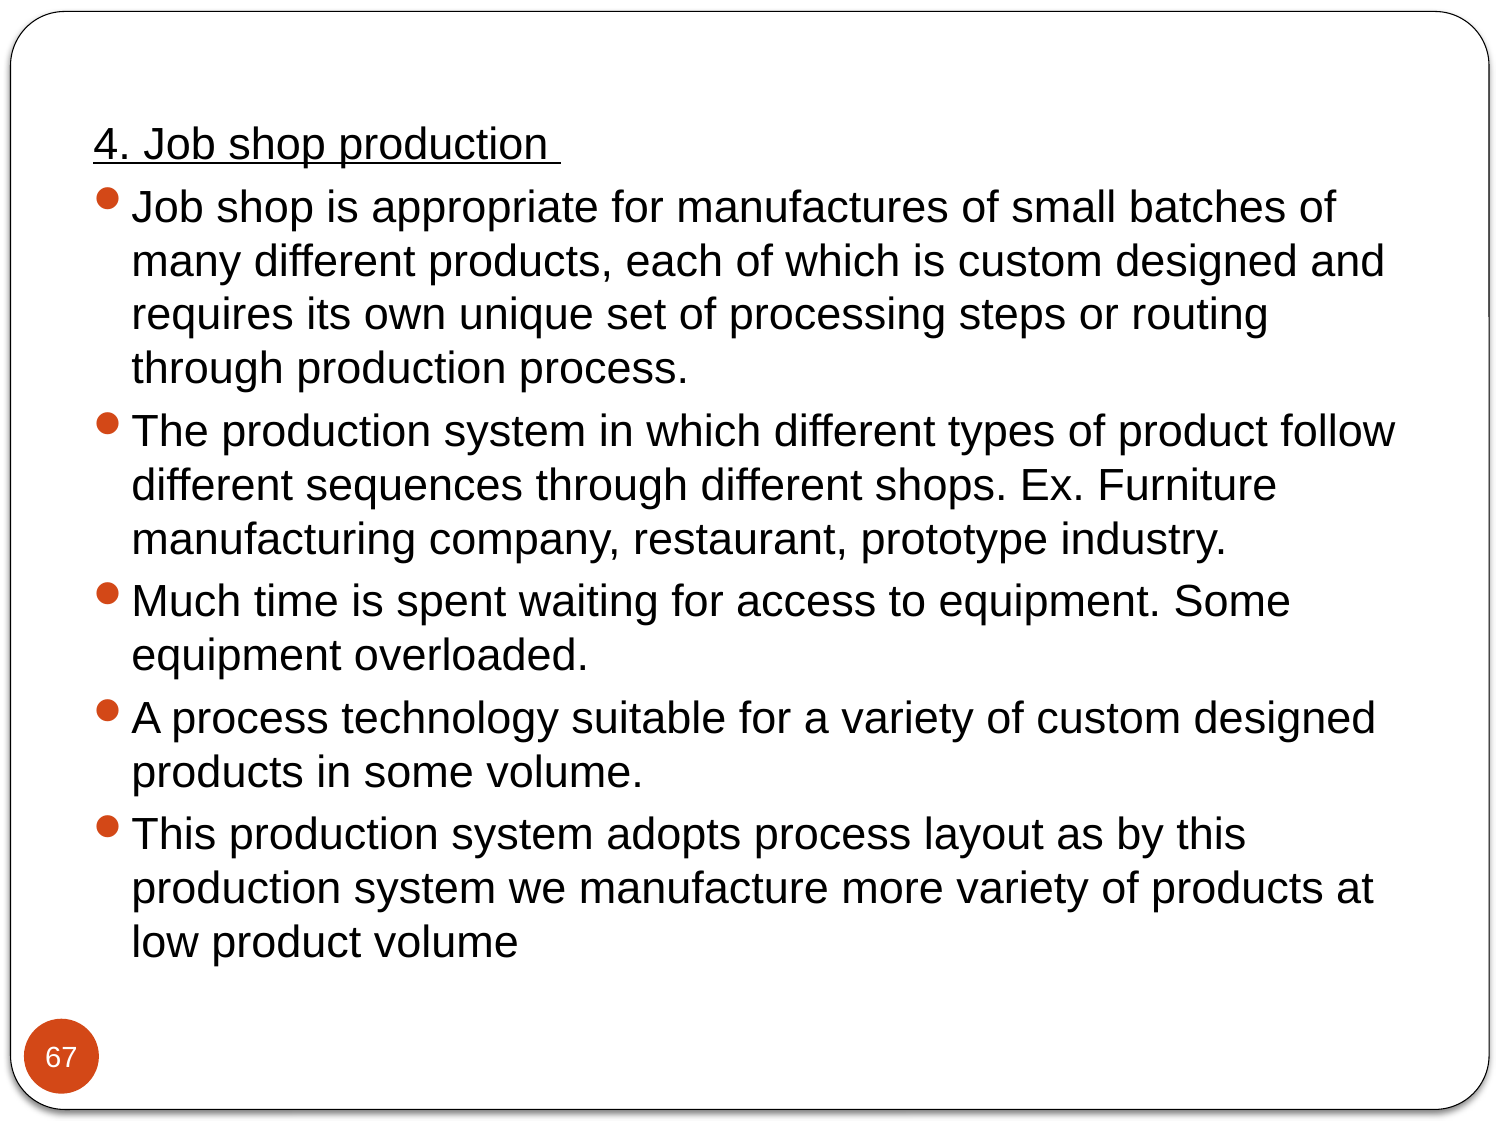

4. Job shop production
Job shop is appropriate for manufactures of small batches of many different products, each of which is custom designed and requires its own unique set of processing steps or routing through production process.
The production system in which different types of product follow different sequences through different shops. Ex. Furniture manufacturing company, restaurant, prototype industry.
Much time is spent waiting for access to equipment. Some equipment overloaded.
A process technology suitable for a variety of custom designed products in some volume.
This production system adopts process layout as by this production system we manufacture more variety of products at low product volume
67